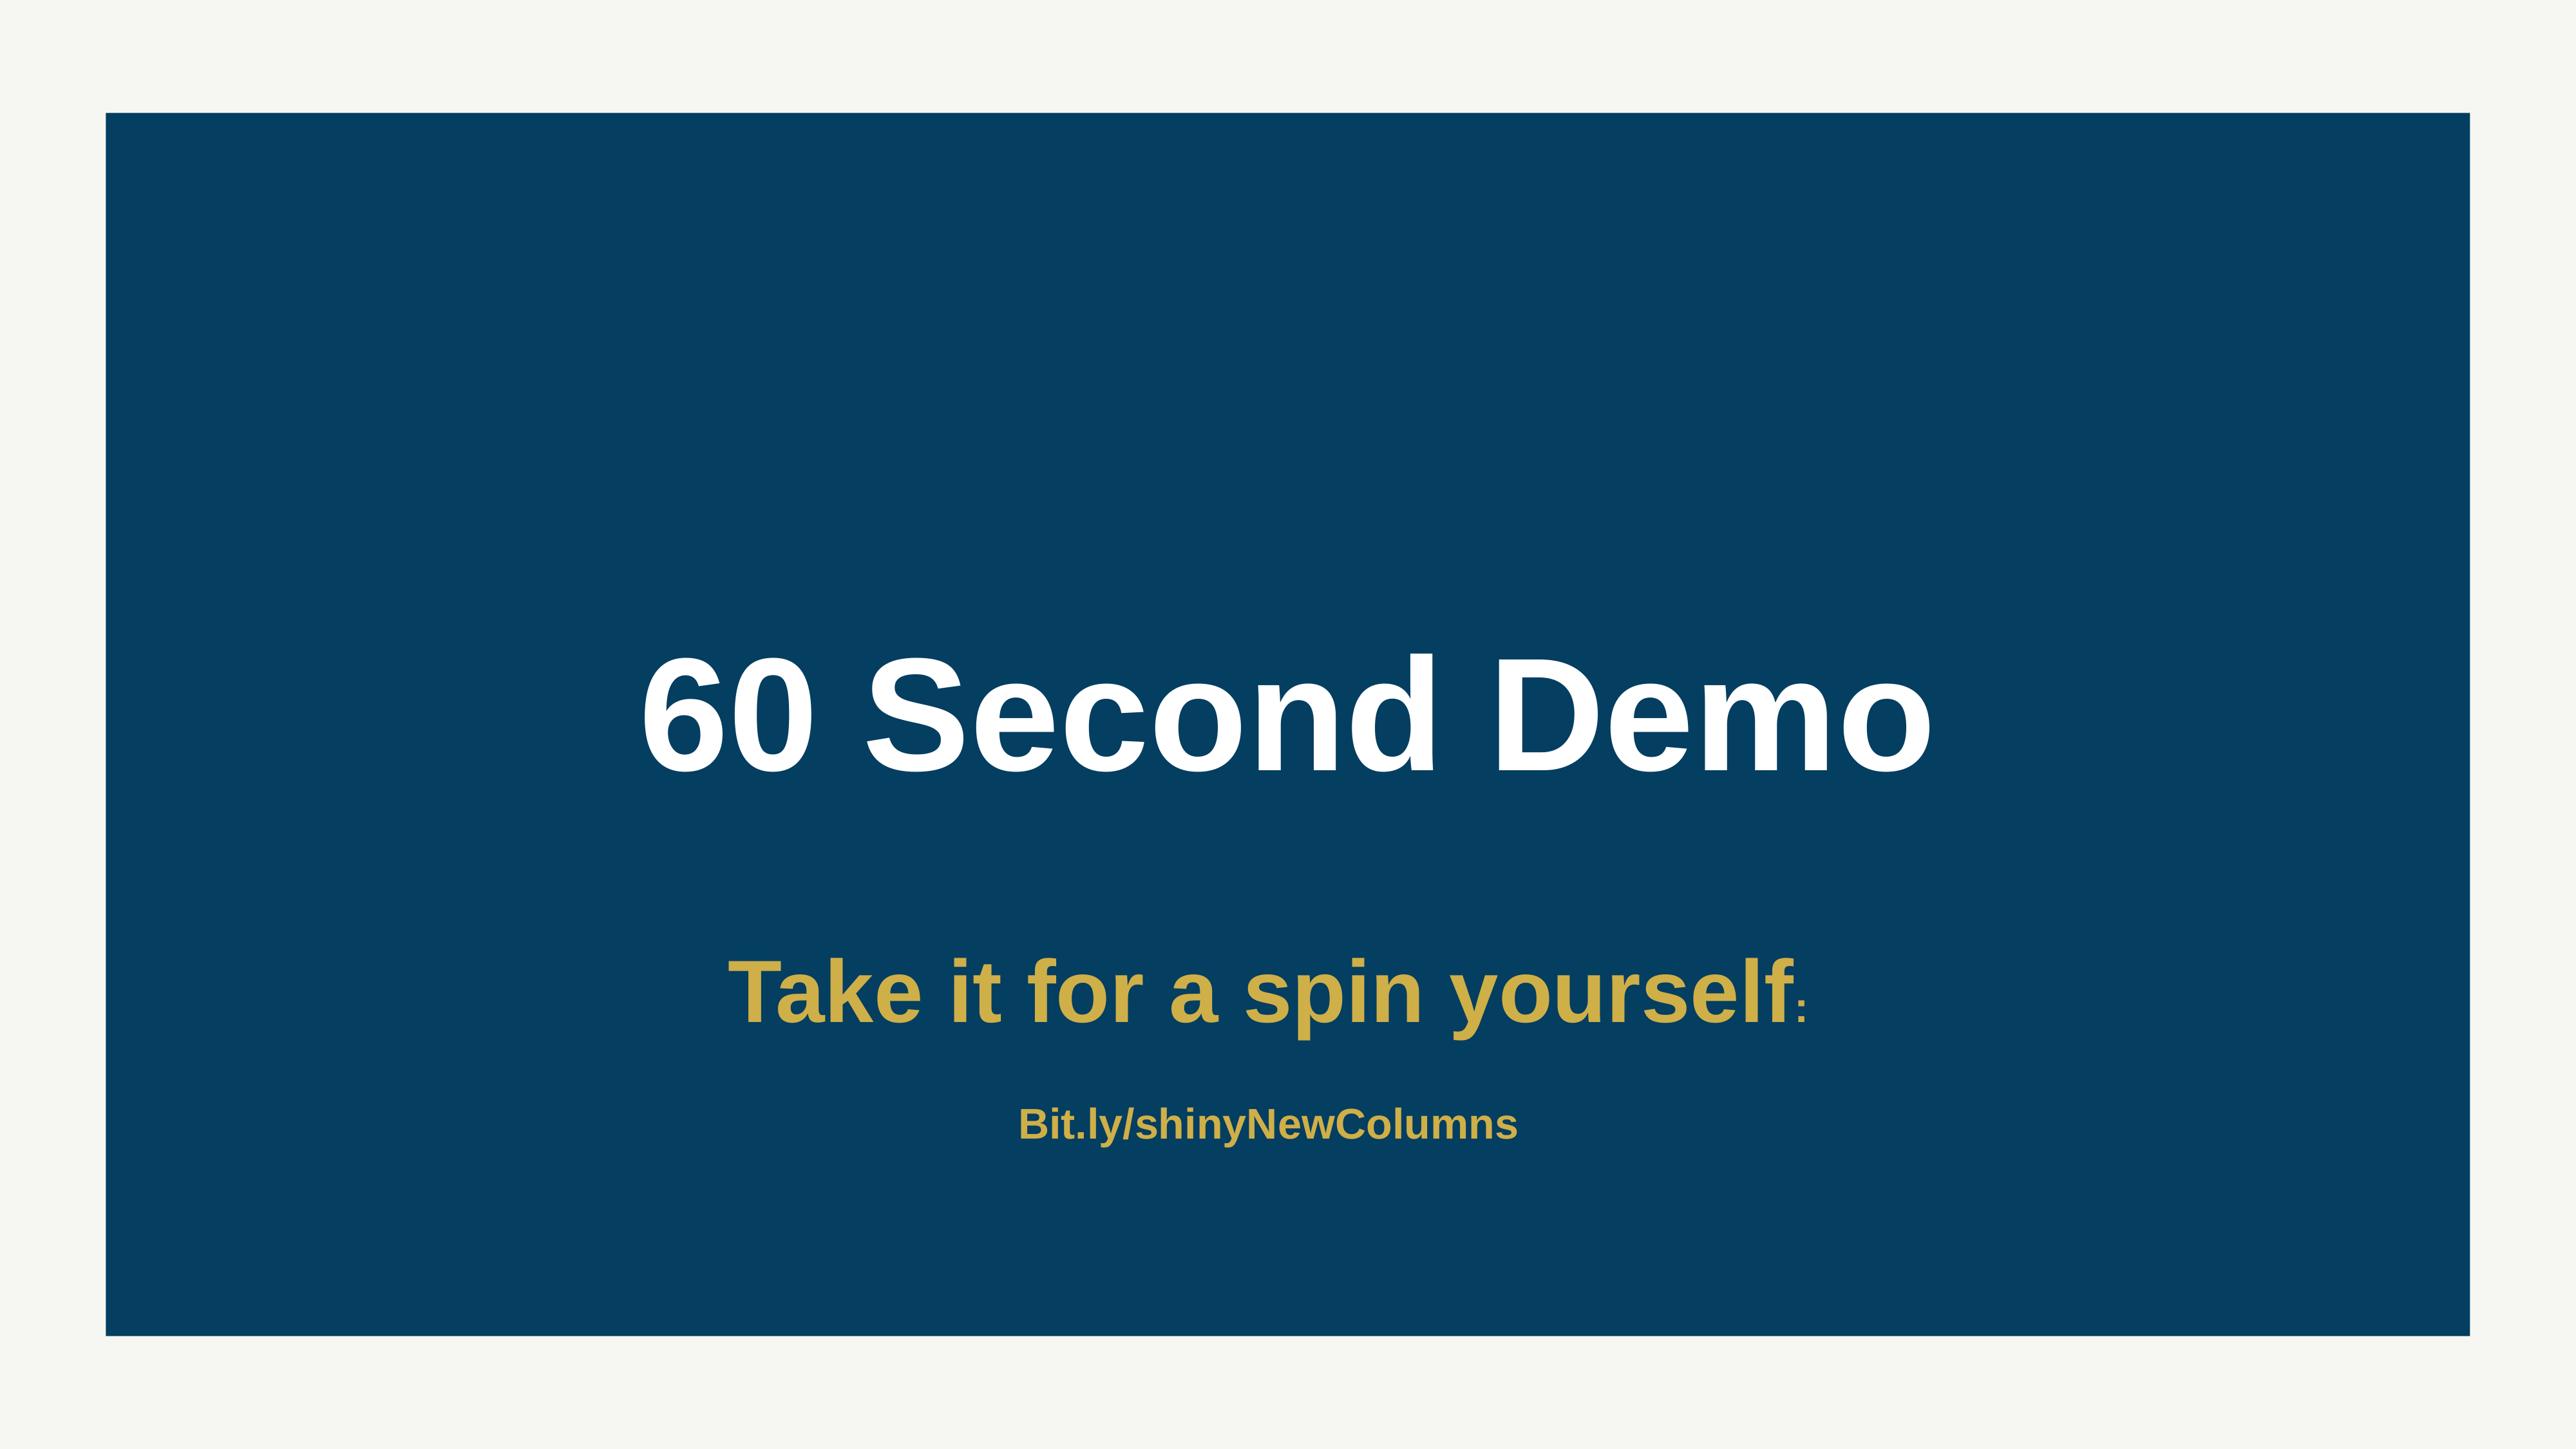

# 60 Second Demo
Take it for a spin yourself:
Bit.ly/shinyNewColumns